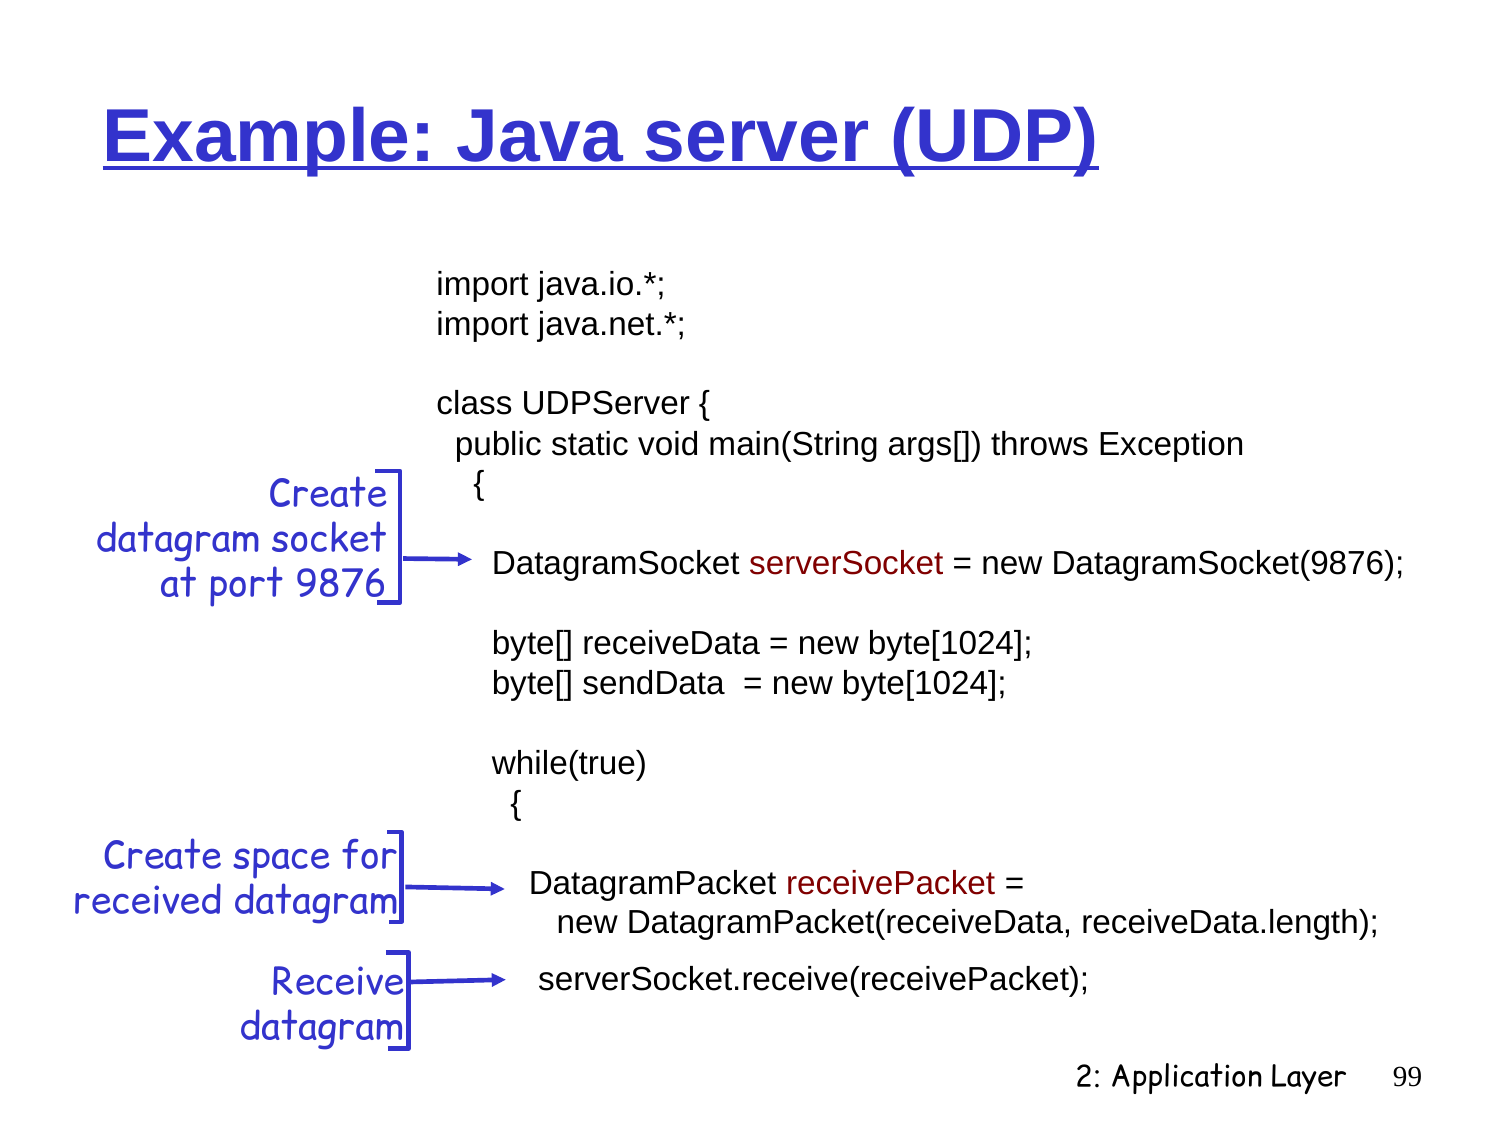

# Example: Java server (UDP)
import java.io.*;
import java.net.*;

class UDPServer {
  public static void main(String args[]) throws Exception
    {

      DatagramSocket serverSocket = new DatagramSocket(9876);

      byte[] receiveData = new byte[1024];
      byte[] sendData  = new byte[1024];

      while(true)
        {

          DatagramPacket receivePacket =
             new DatagramPacket(receiveData, receiveData.length);
           serverSocket.receive(receivePacket);
Create
datagram socket
at port 9876

Create space for
received datagram

Receive
datagram

2: Application Layer
99